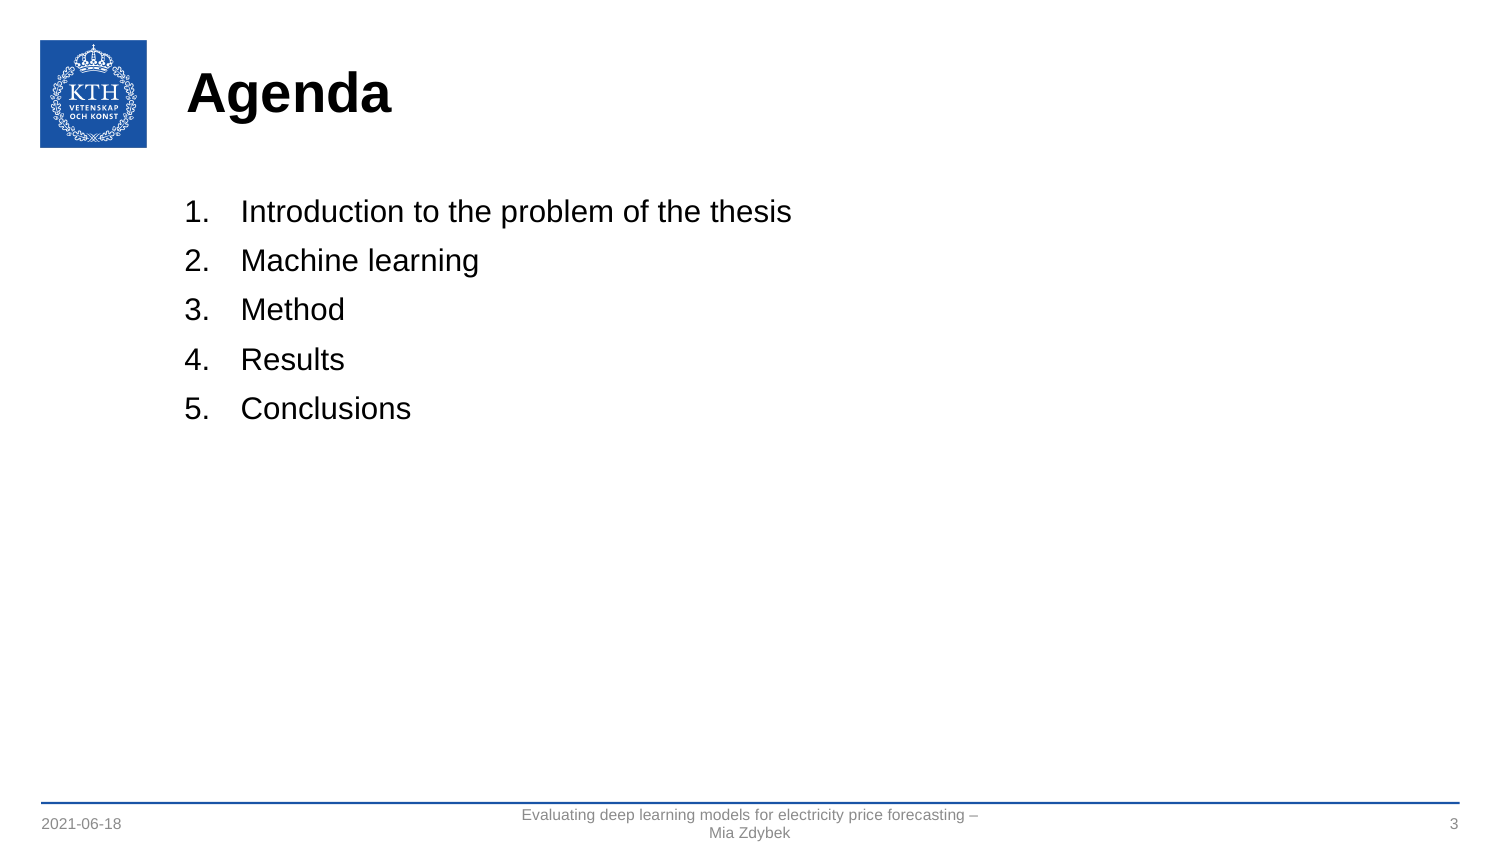

# Agenda
Introduction to the problem of the thesis
Machine learning
Method
Results
Conclusions
2021-06-18
Evaluating deep learning models for electricity price forecasting – Mia Zdybek
3